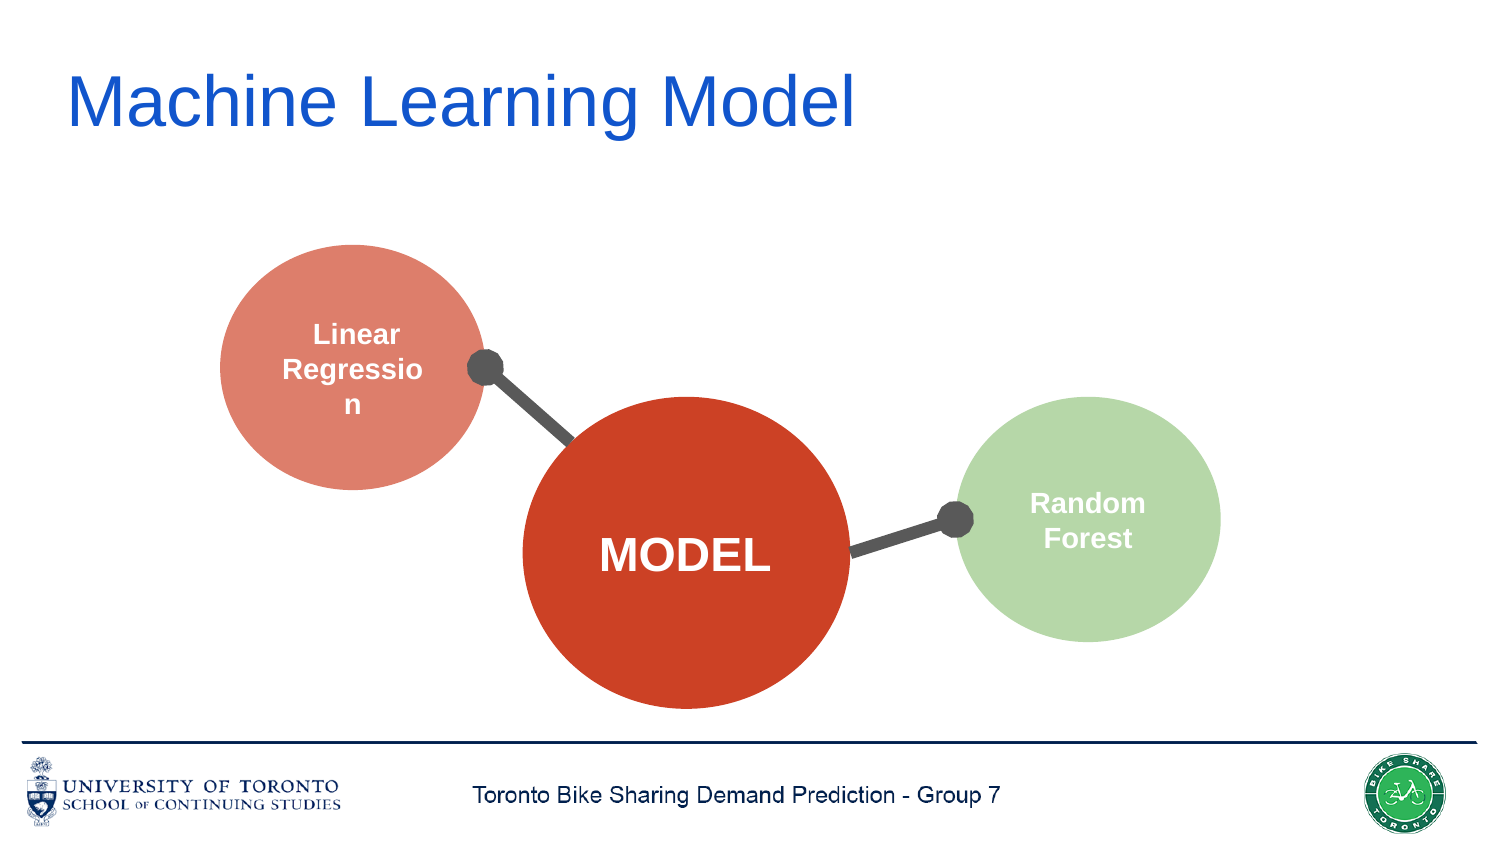

# Machine Learning Model

 Linear Regression
 MODEL
Random Forest